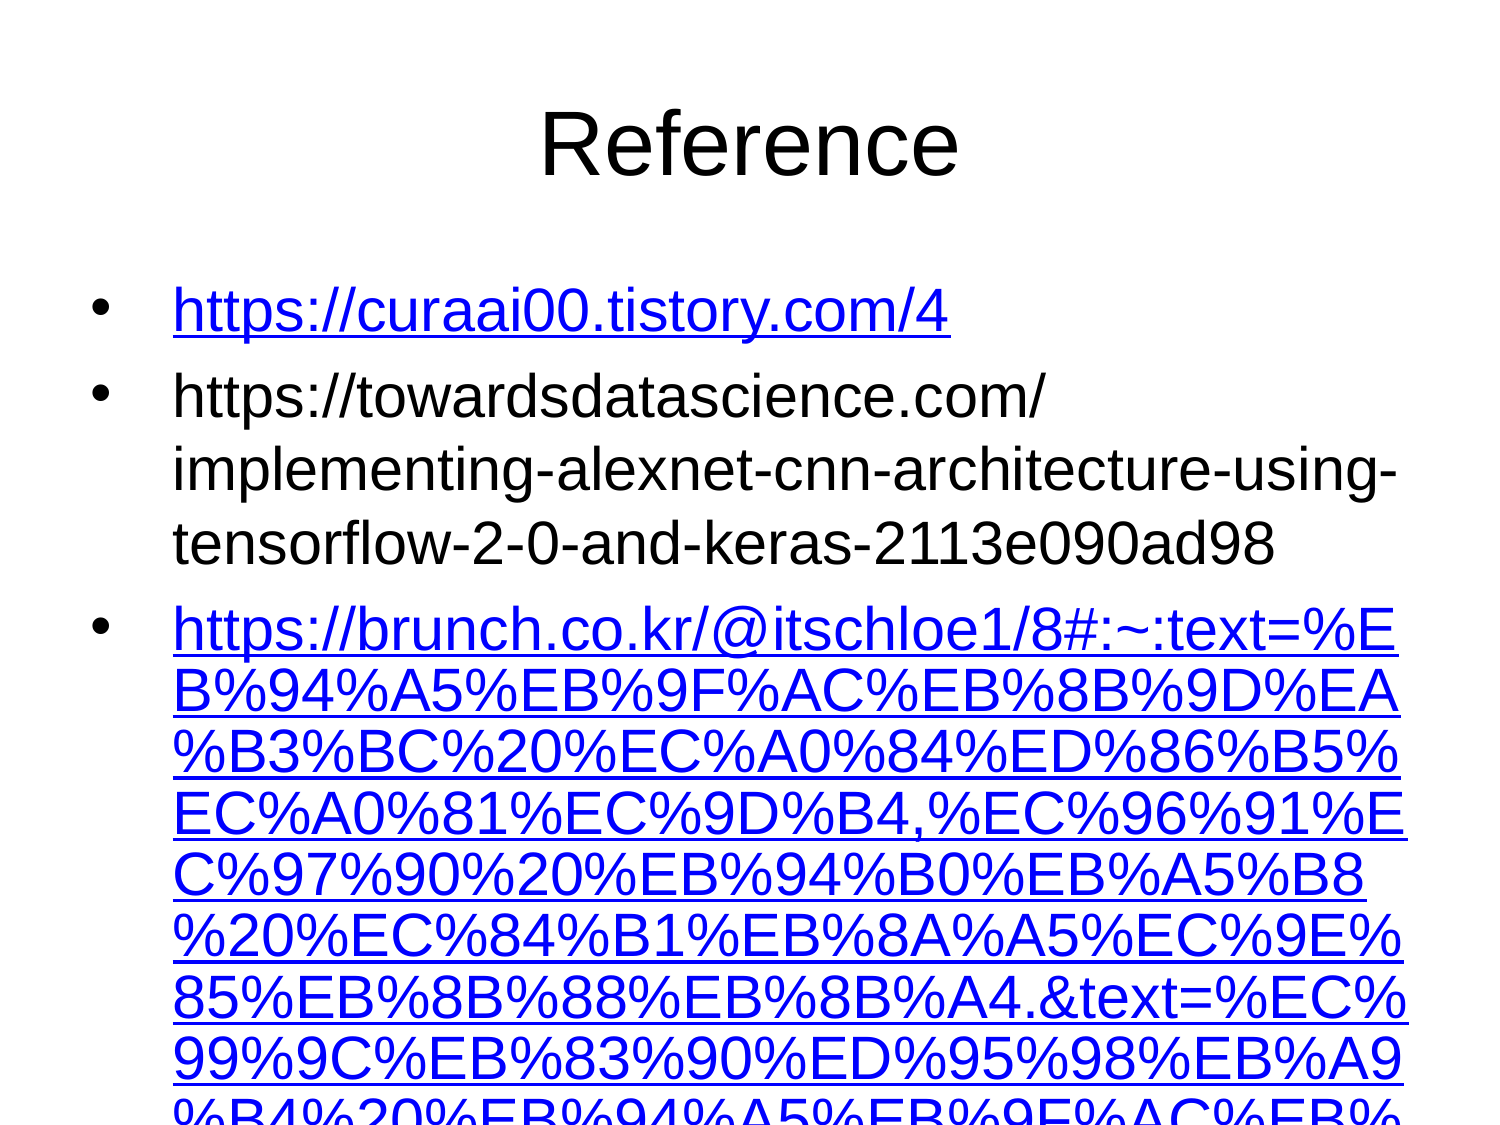

# Reference
https://curaai00.tistory.com/4
https://towardsdatascience.com/implementing-alexnet-cnn-architecture-using-tensorflow-2-0-and-keras-2113e090ad98
https://brunch.co.kr/@itschloe1/8#:~:text=%EB%94%A5%EB%9F%AC%EB%8B%9D%EA%B3%BC%20%EC%A0%84%ED%86%B5%EC%A0%81%EC%9D%B4,%EC%96%91%EC%97%90%20%EB%94%B0%EB%A5%B8%20%EC%84%B1%EB%8A%A5%EC%9E%85%EB%8B%88%EB%8B%A4.&text=%EC%99%9C%EB%83%90%ED%95%98%EB%A9%B4%20%EB%94%A5%EB%9F%AC%EB%8B%9D%20%EC%95%8C%EA%B3%A0%EB%A6%AC%EC%A6%98%EC%9D%80,%EC%95%8C%EA%B3%A0%EB%A6%AC%EC%A6%98%EC%9D%B4%20%EB%8D%94%20%EC%9A%B0%EC%84%B8%ED%95%A9%EB%8B%88%EB%8B%A4.
https://www.youtube.com/watch?v=40Gdctb55BY
https://learnopencv.com/number-of-parameters-and-tensor-sizes-in-convolutional-neural-network/